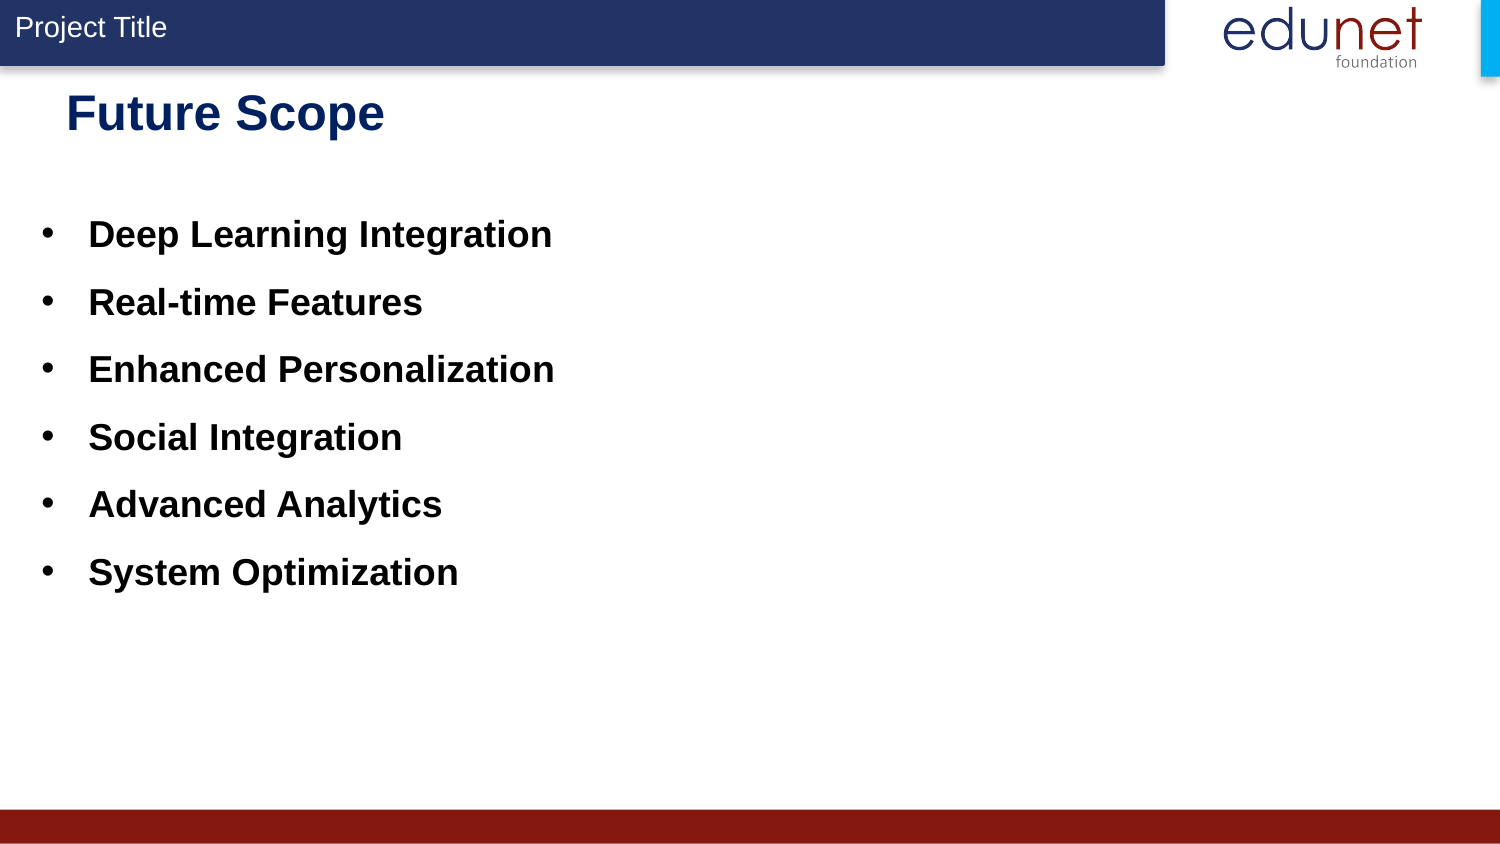

# Future Scope
Deep Learning Integration
Real-time Features
Enhanced Personalization
Social Integration
Advanced Analytics
System Optimization